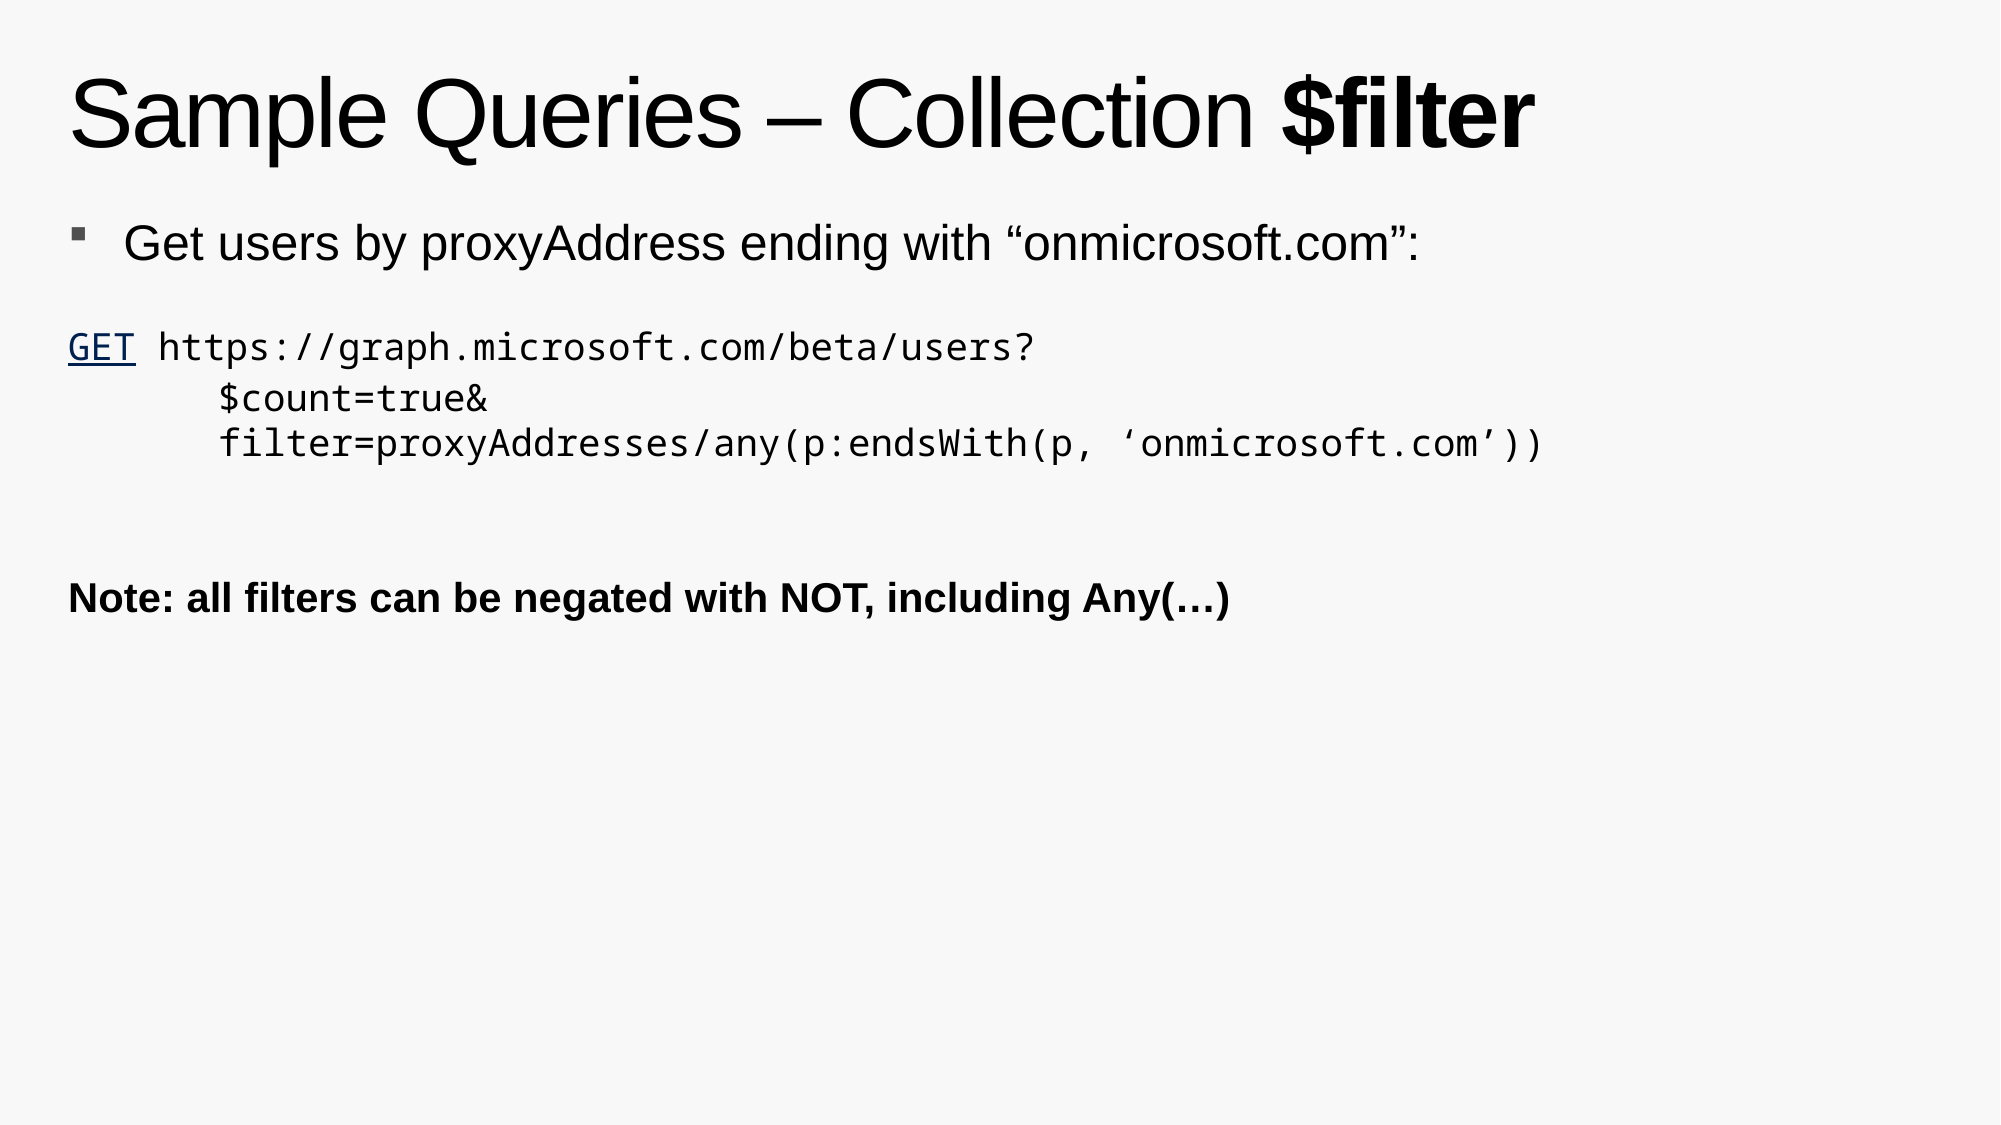

# Sample Queries – Collection $filter
Get users by proxyAddress ending with “onmicrosoft.com”:
GET https://graph.microsoft.com/beta/users?
	$count=true&
	filter=proxyAddresses/any(p:endsWith(p, ‘onmicrosoft.com’))

Note: all filters can be negated with NOT, including Any(…)